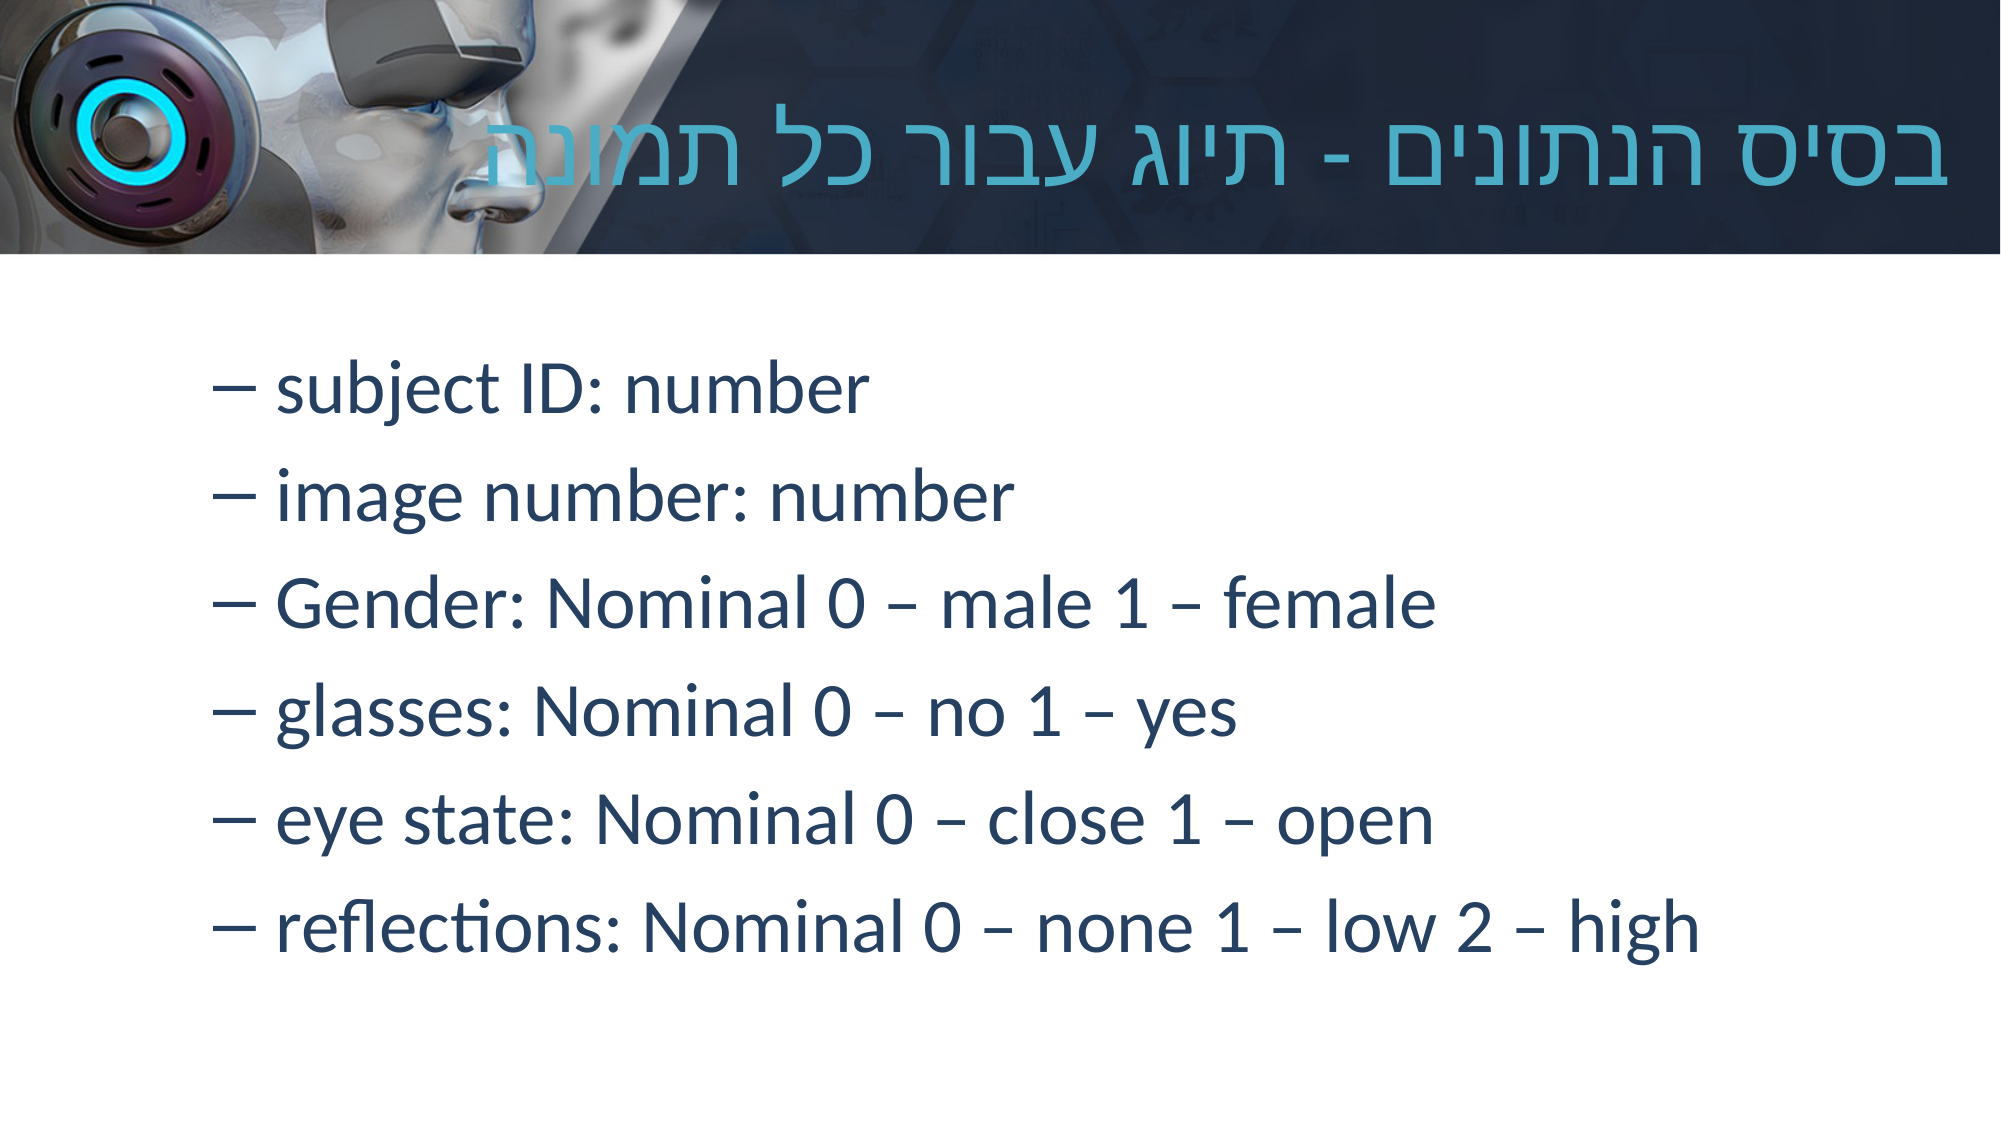

# בסיס הנתונים - תיוג עבור כל תמונה
subject ID: number
image number: number
Gender: Nominal 0 – male 1 – female
glasses: Nominal 0 – no 1 – yes
eye state: Nominal 0 – close 1 – open
reflections: Nominal 0 – none 1 – low 2 – high